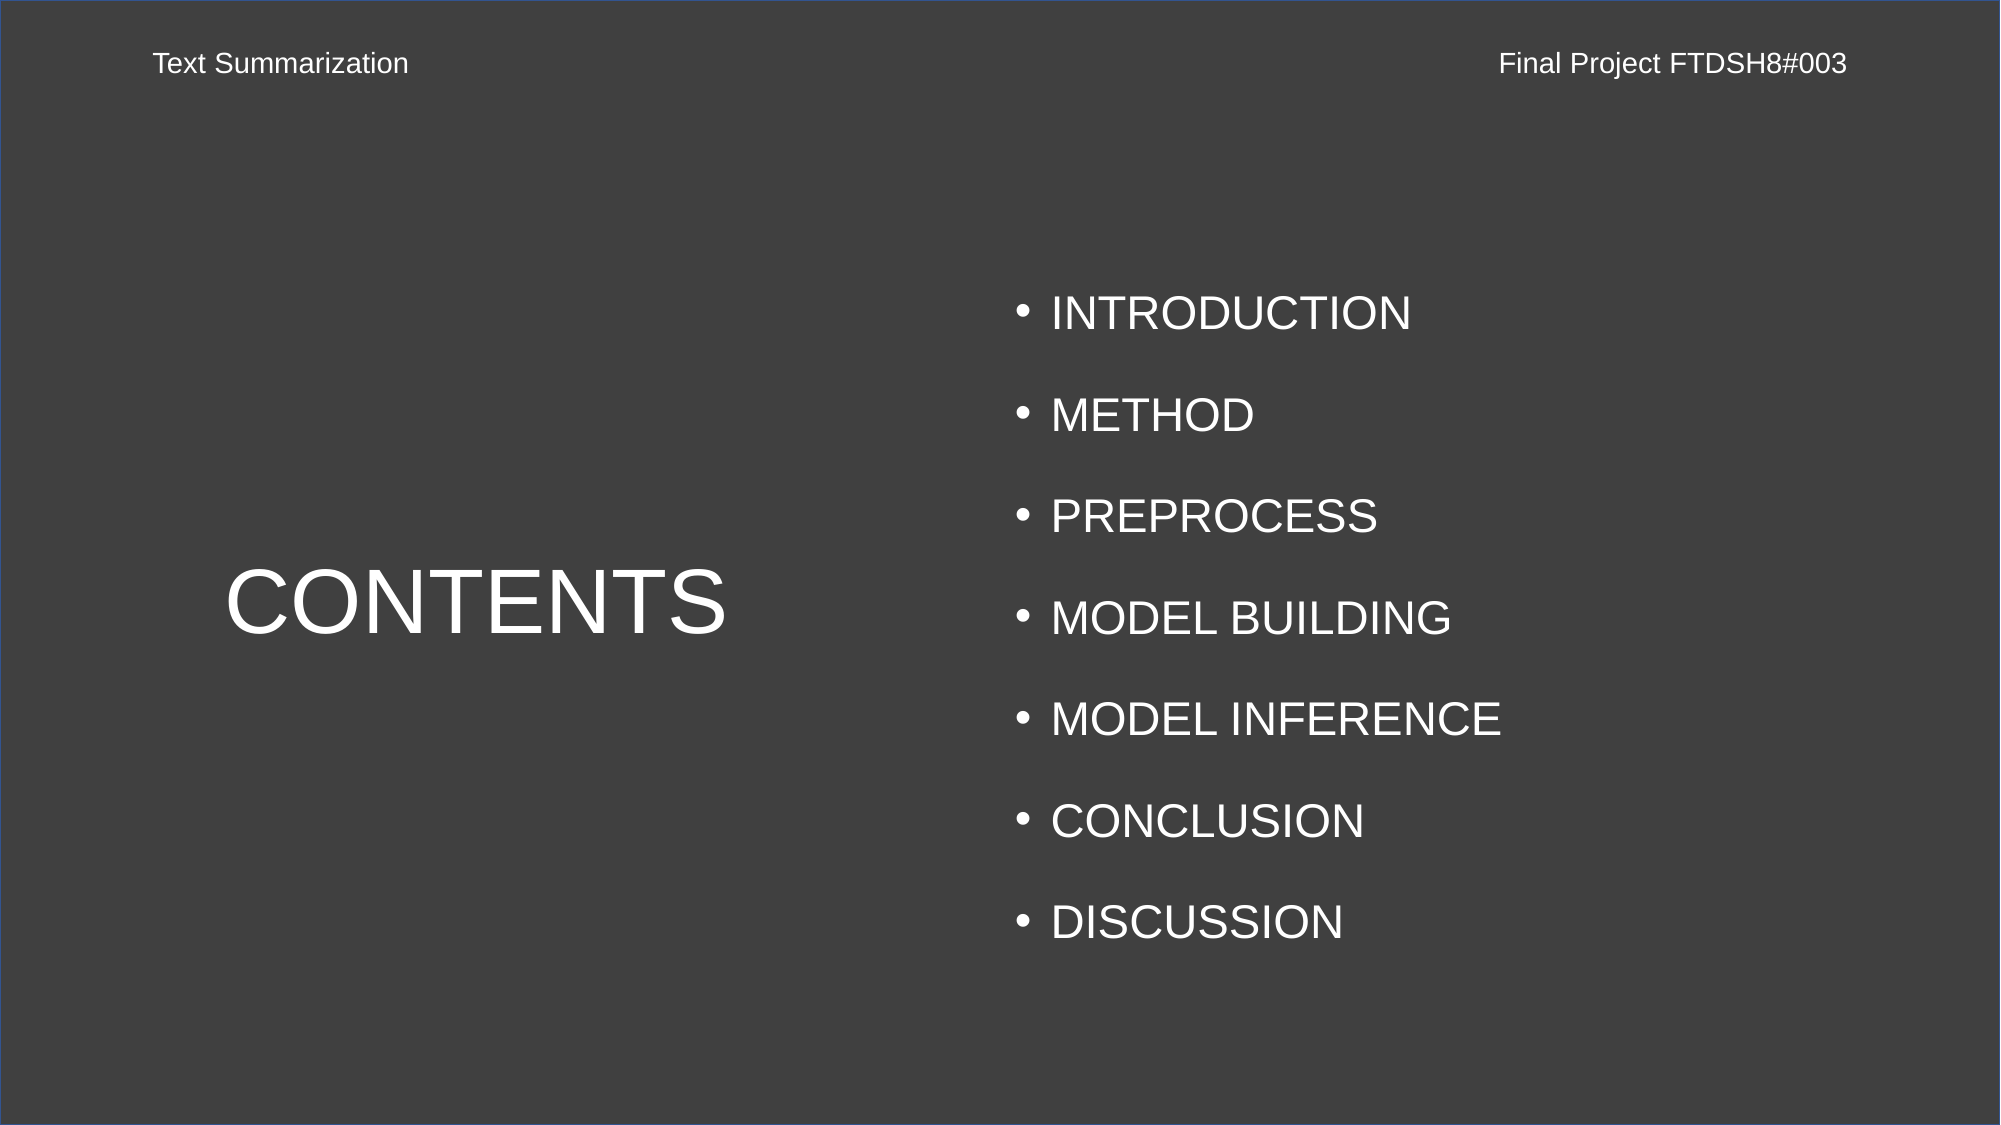

Text Summarization
Final Project FTDSH8#003
INTRODUCTION
METHOD
PREPROCESS
MODEL BUILDING
MODEL INFERENCE
CONCLUSION
DISCUSSION
CONTENTS